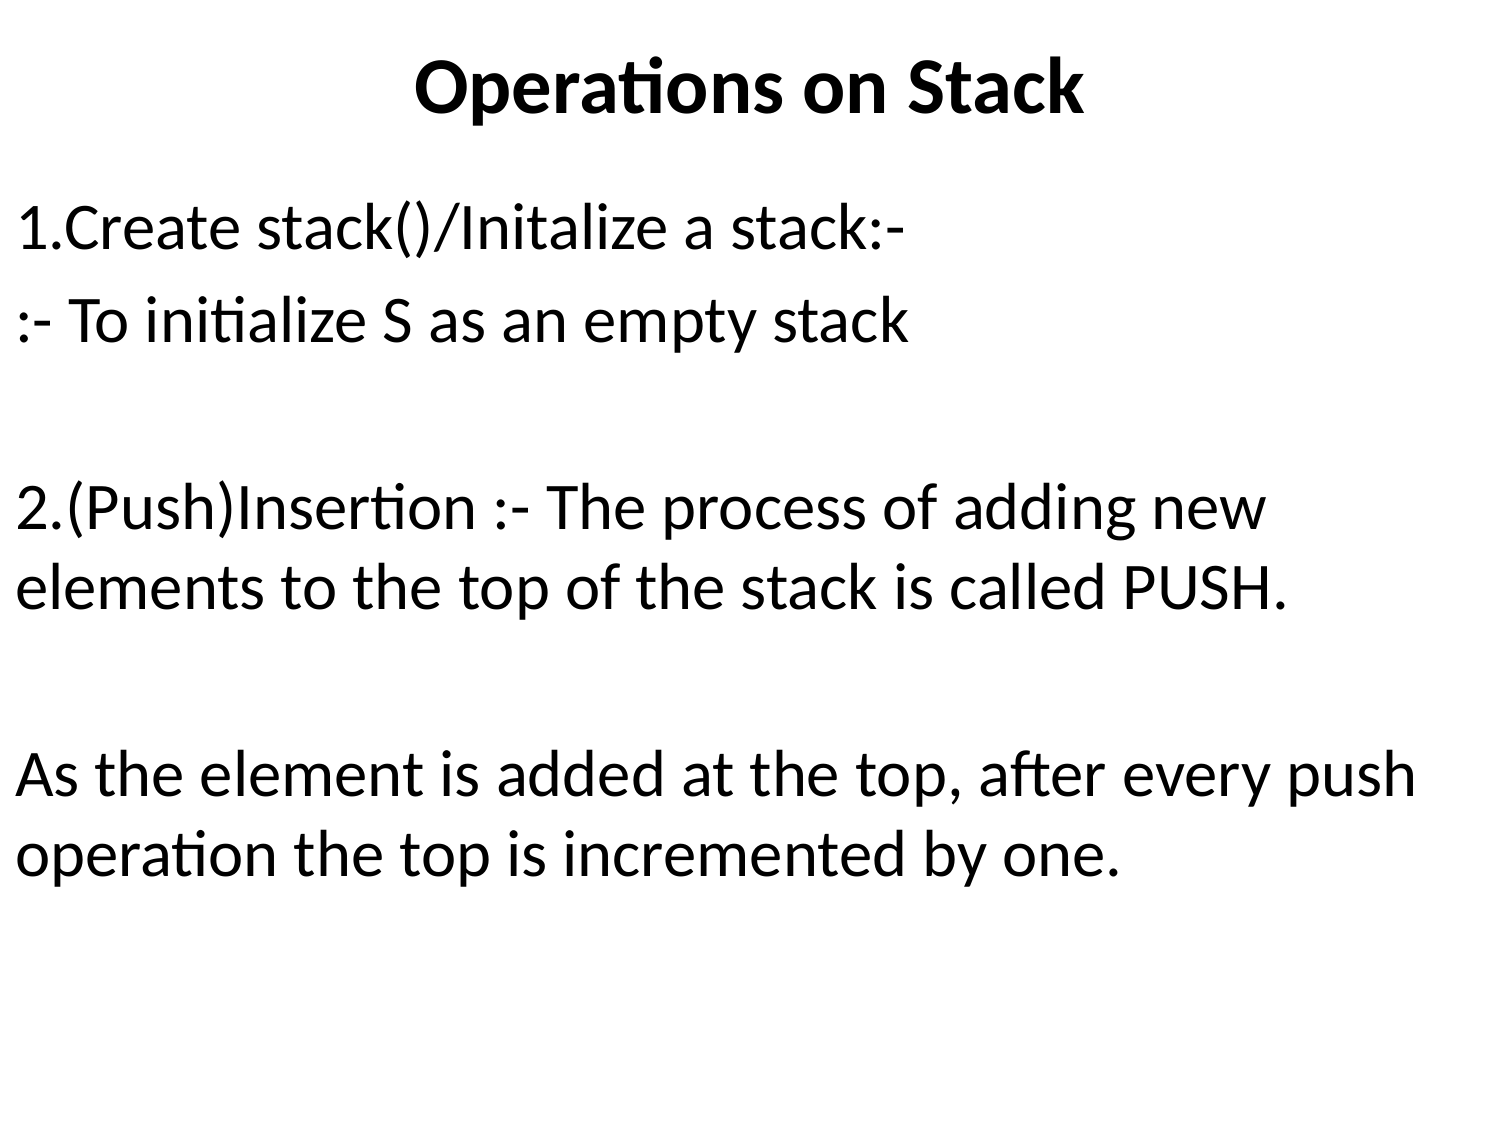

# Operations on Stack
1.Create stack()/Initalize a stack:-
:- To initialize S as an empty stack

2.(Push)Insertion :- The process of adding new elements to the top of the stack is called PUSH.

As the element is added at the top, after every push operation the top is incremented by one.